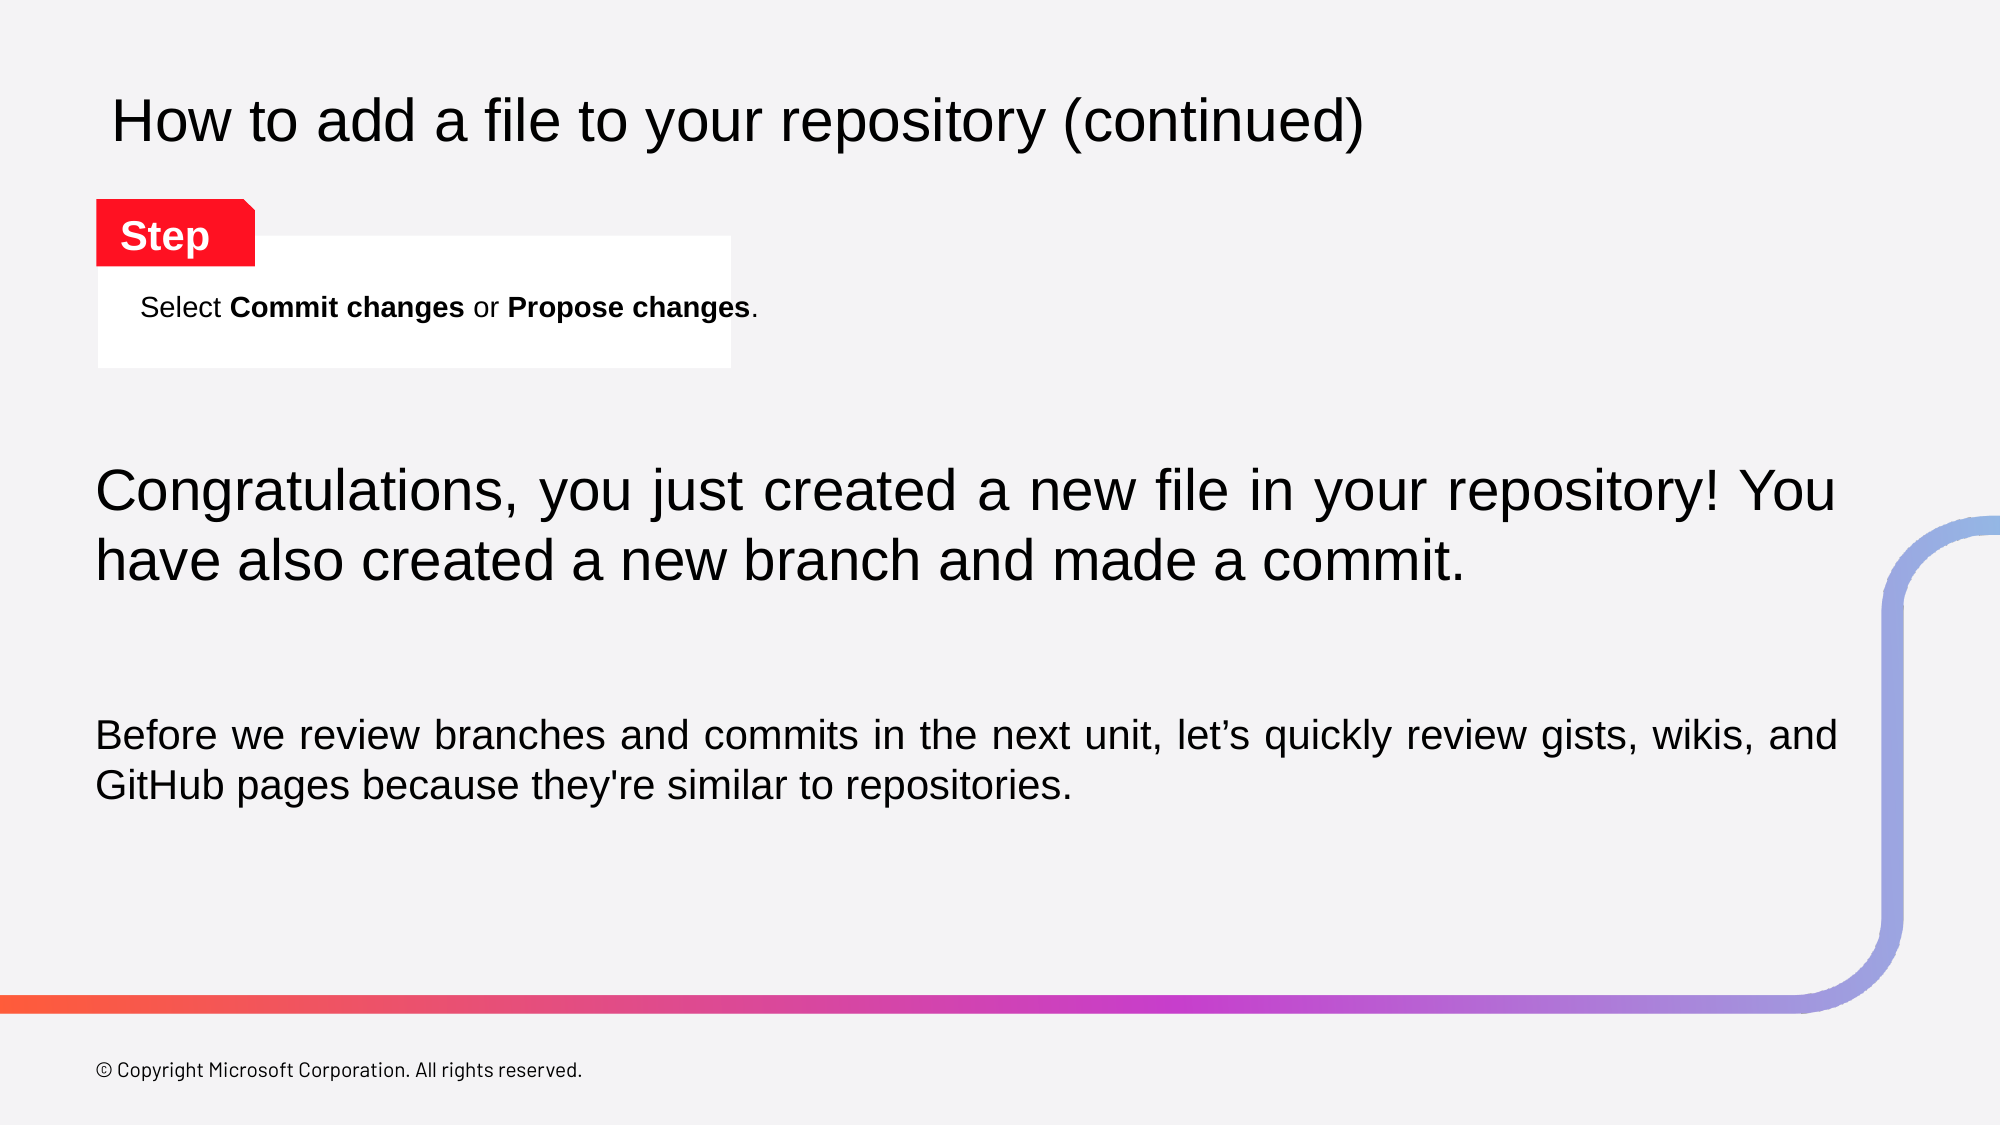

How to add a file to your repository (continued)

Step 11

Select Commit changes or Propose changes.
Congratulations, you just created a new file in your repository! You have also created a new branch and made a commit.

Before we review branches and commits in the next unit, let’s quickly review gists, wikis, and GitHub pages because they're similar to repositories.
© Copyright Microsoft Corporation. All rights reserved.